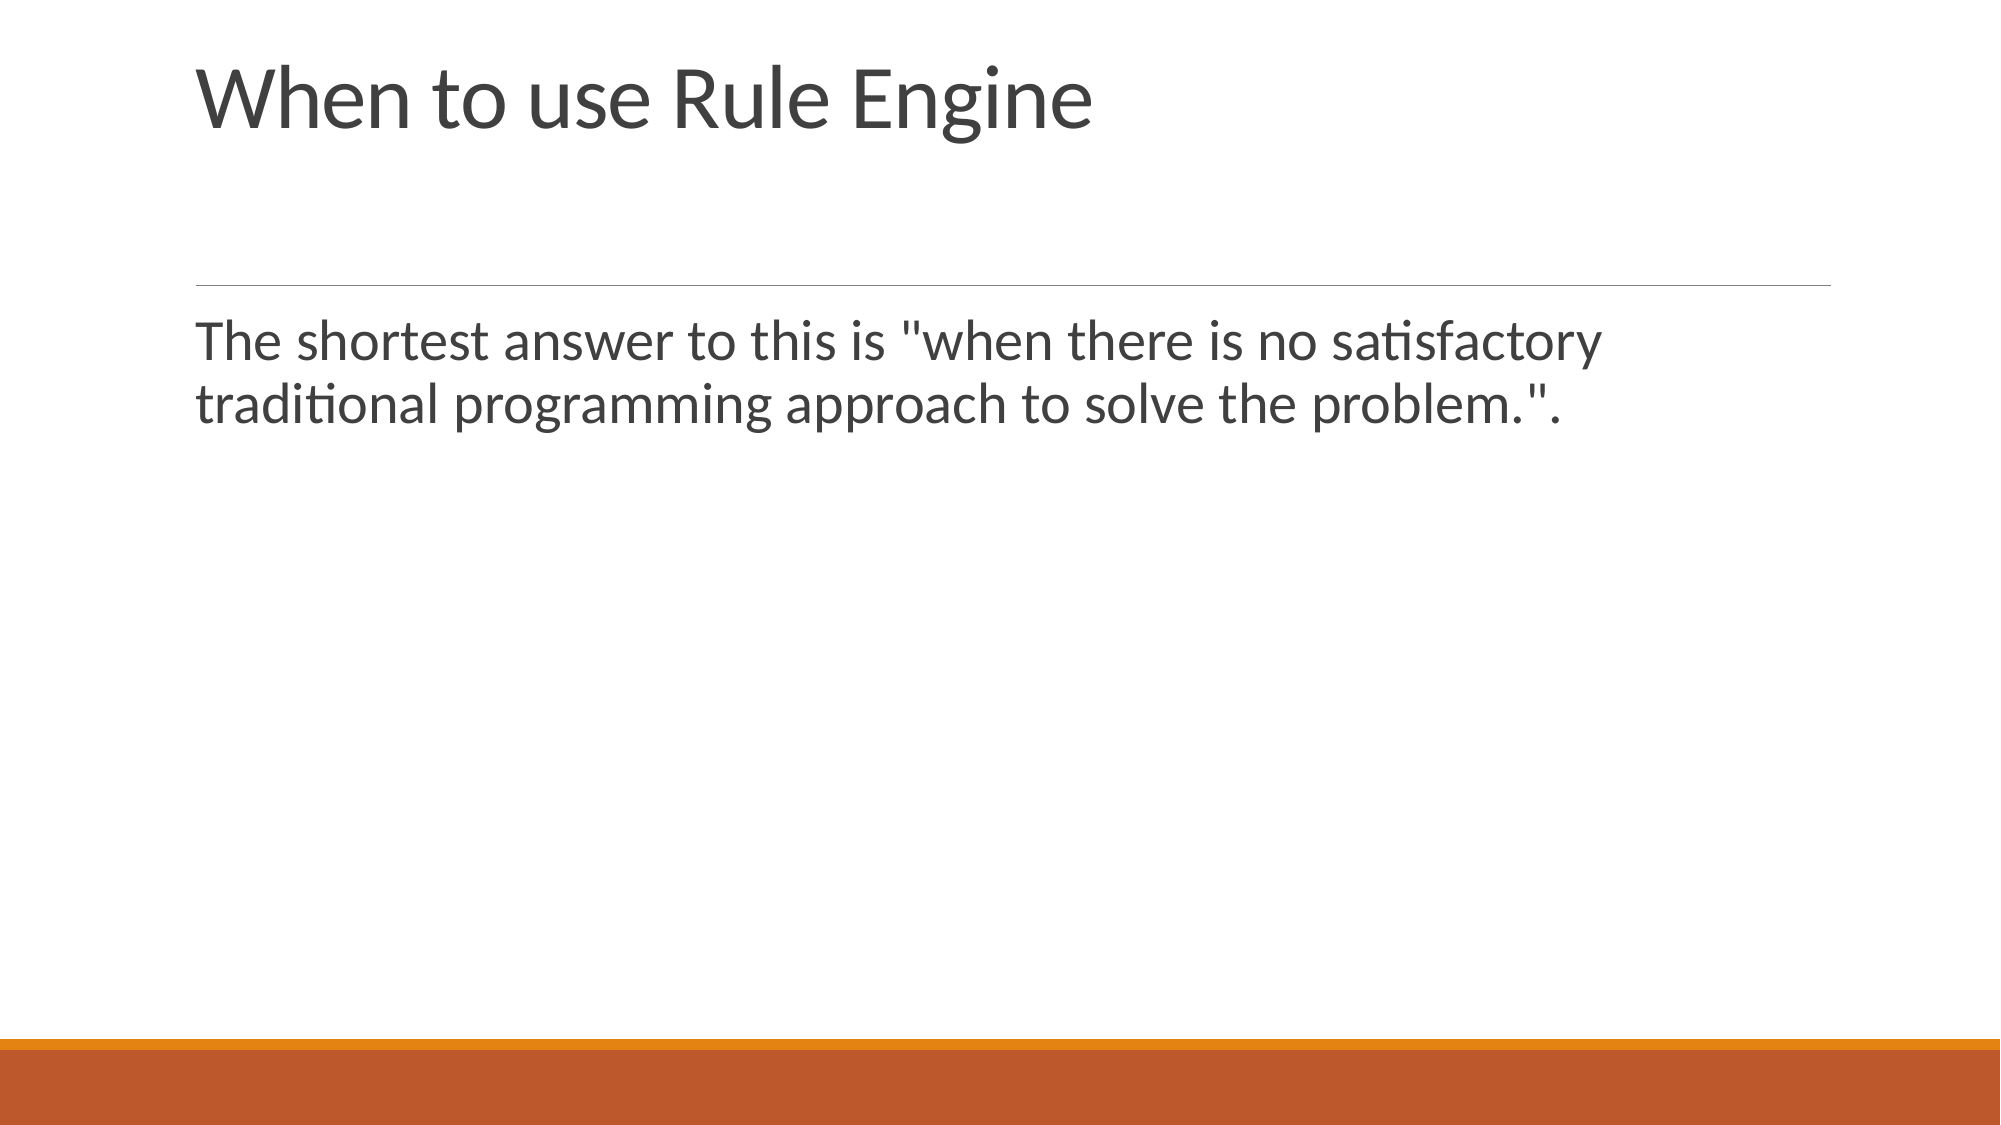

# When to use Rule Engine
The shortest answer to this is "when there is no satisfactory traditional programming approach to solve the problem.".